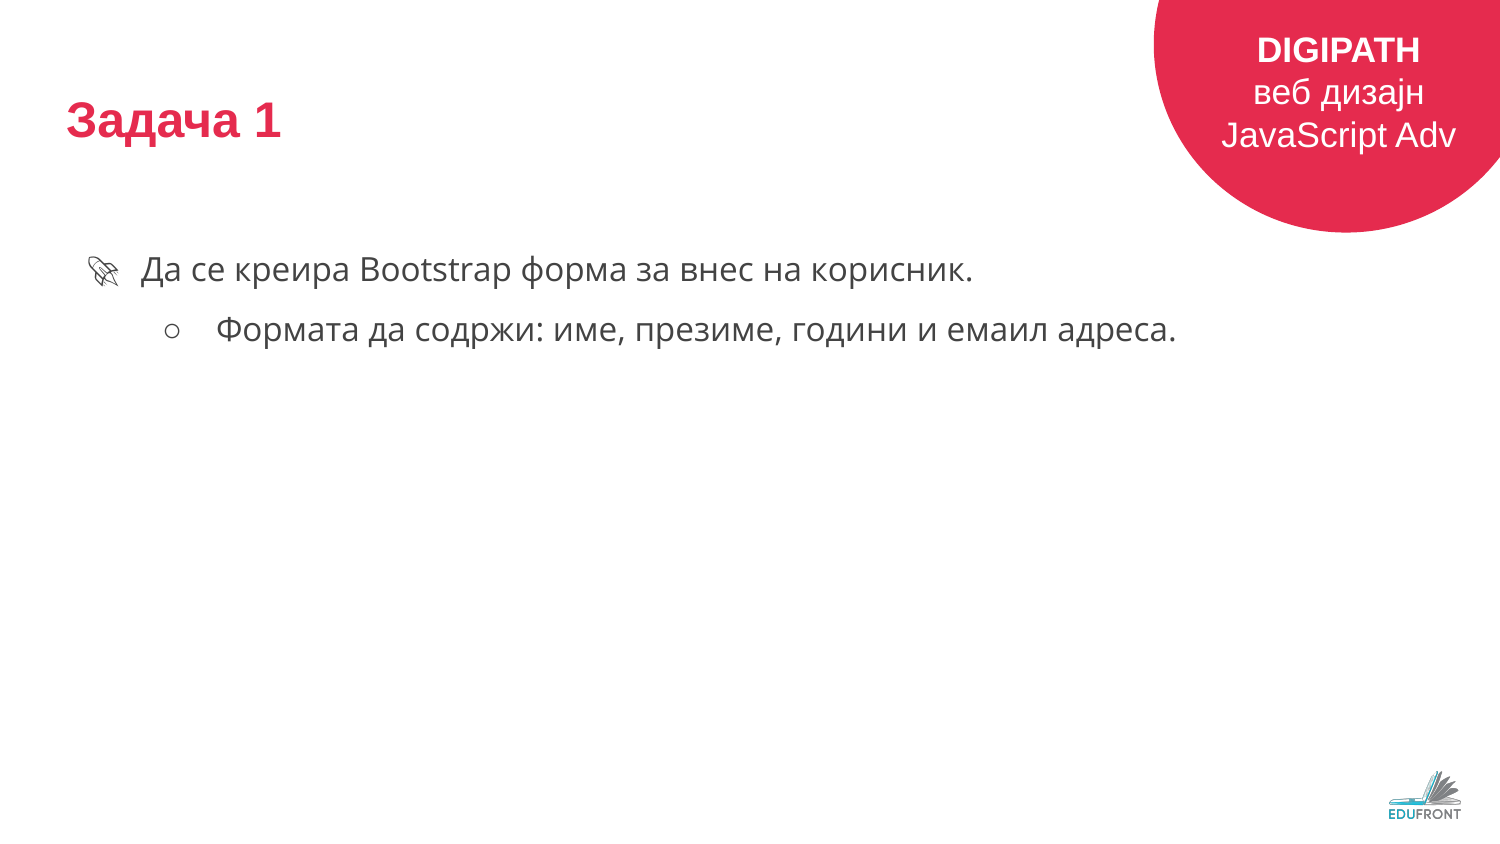

# Задача 1
Да се креира Bootstrap форма за внес на корисник.
Формата да содржи: име, презиме, години и емаил адреса.